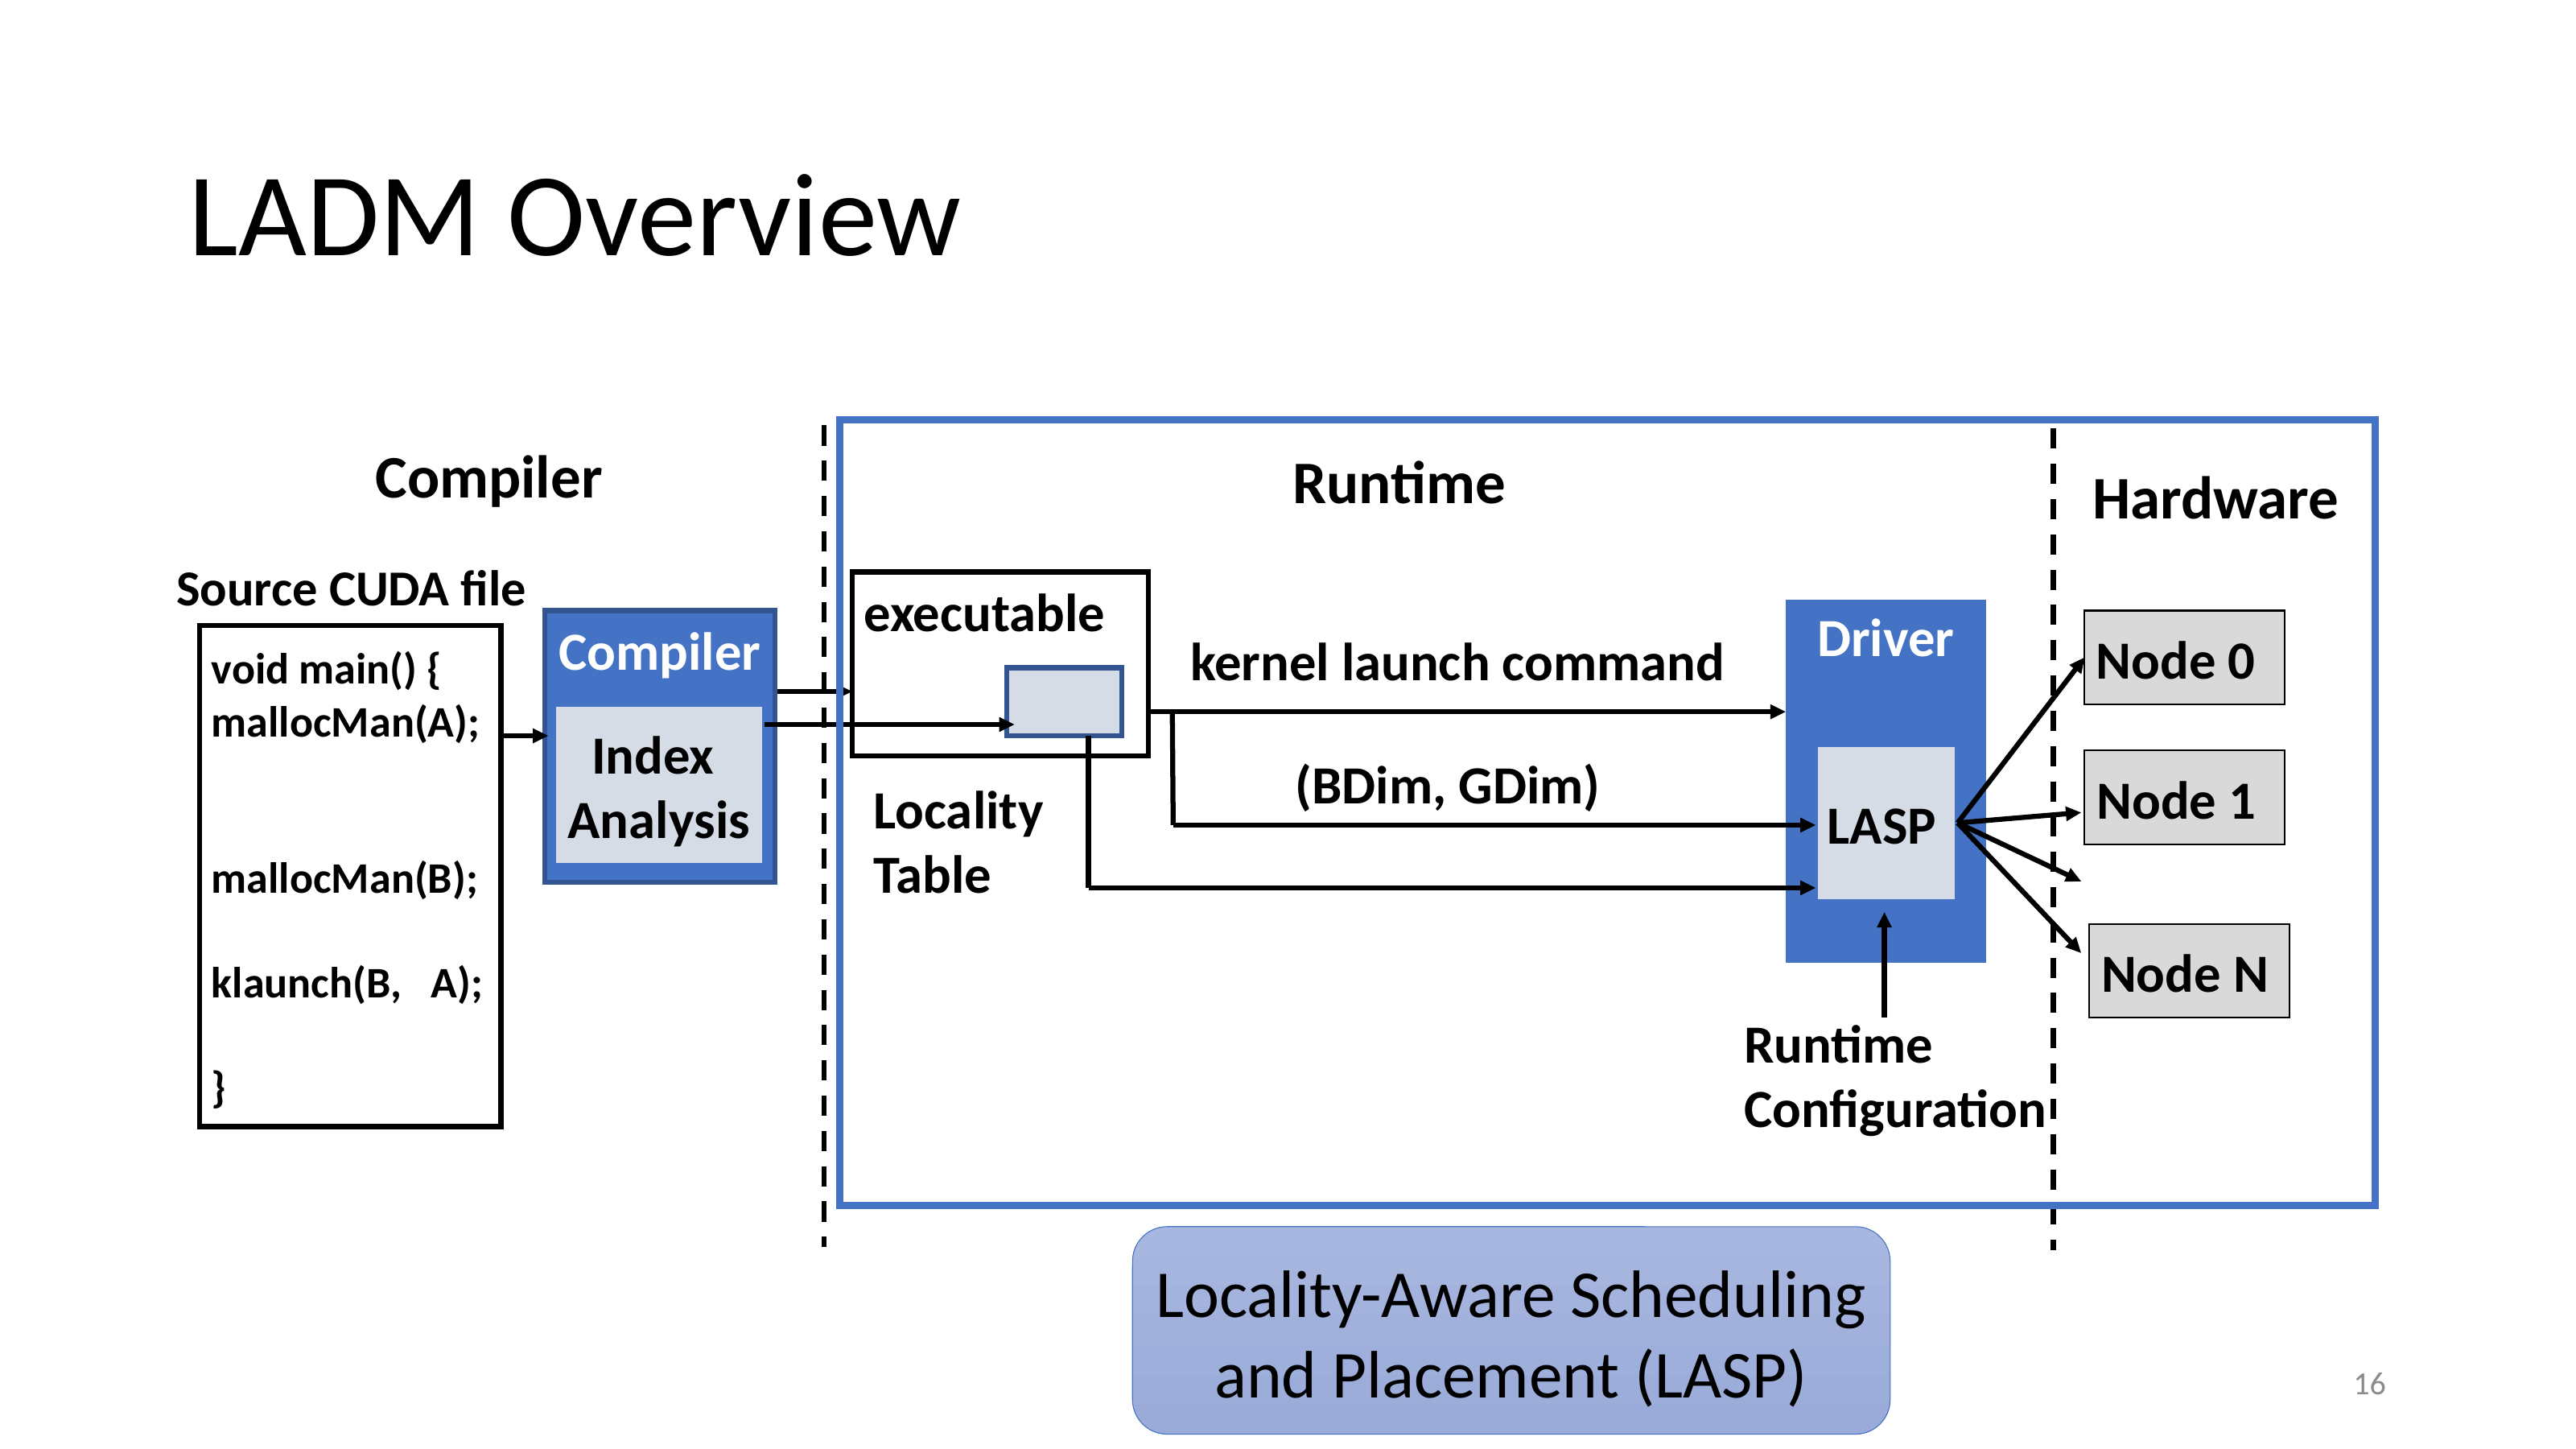

# LADM Overview

Compiler
Runtime
Hardware
Source CUDA file
executable
Driver
Node 0
Compiler

 kernel launch command
void main() {
mallocMan(A);

mallocMan(B);

klaunch(B,   A);

}

Index
Analysis
LASP
(BDim, GDim)
Node 1
Locality
Table
Node N
Runtime
Configuration
Locality-Aware Scheduling and Placement (LASP)
16